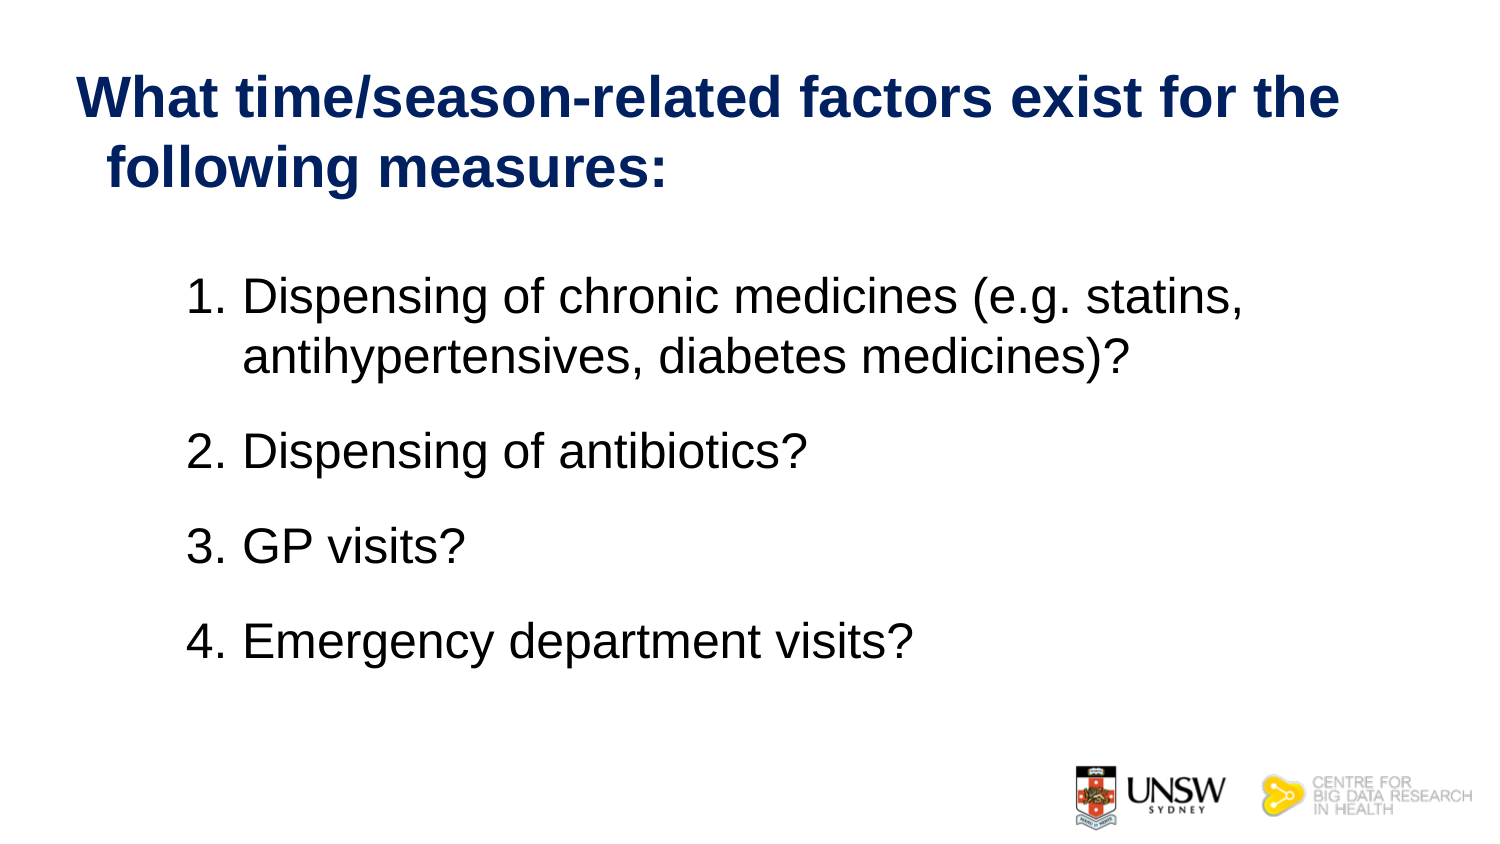

# What time/season-related factors exist for the following measures:
Dispensing of chronic medicines (e.g. statins, antihypertensives, diabetes medicines)?
Dispensing of antibiotics?
GP visits?
Emergency department visits?